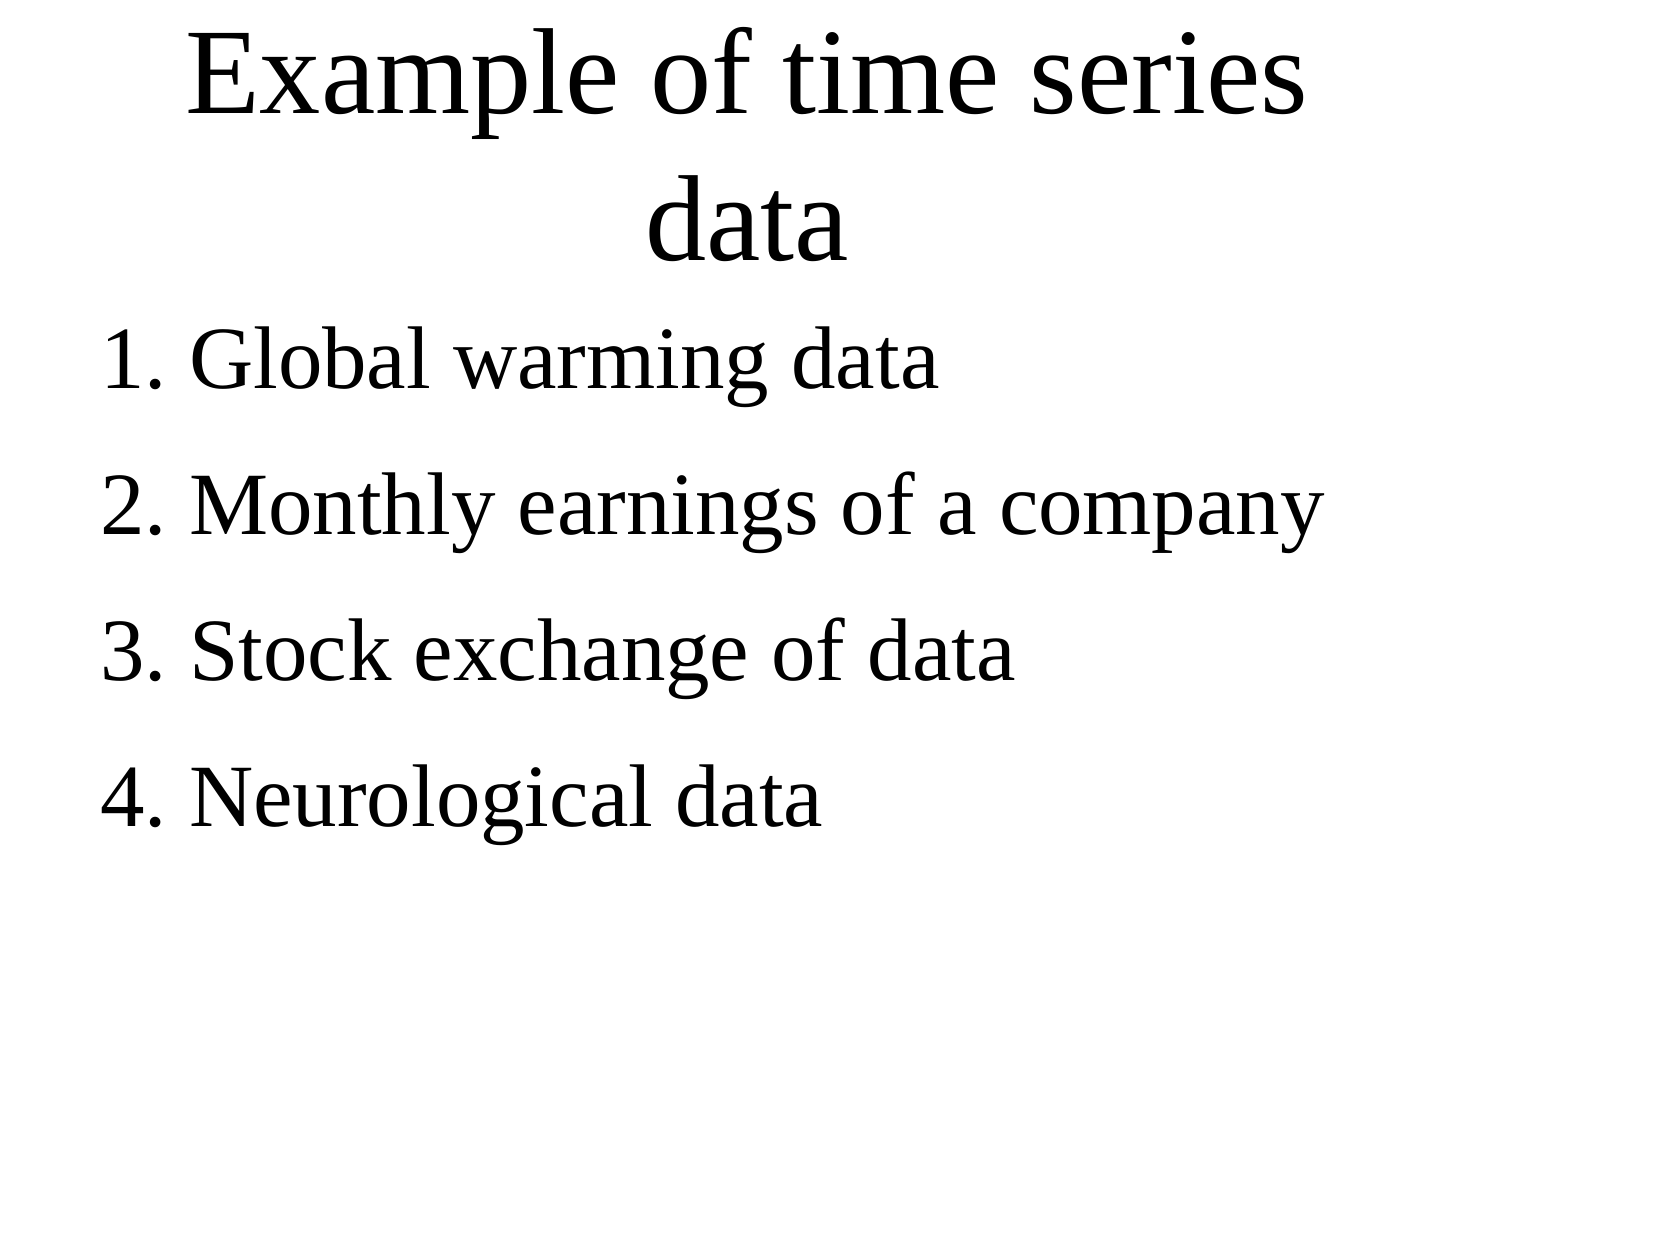

1. Global warming data
2. Monthly earnings of a company
3. Stock exchange of data
4. Neurological data

Example of time series data